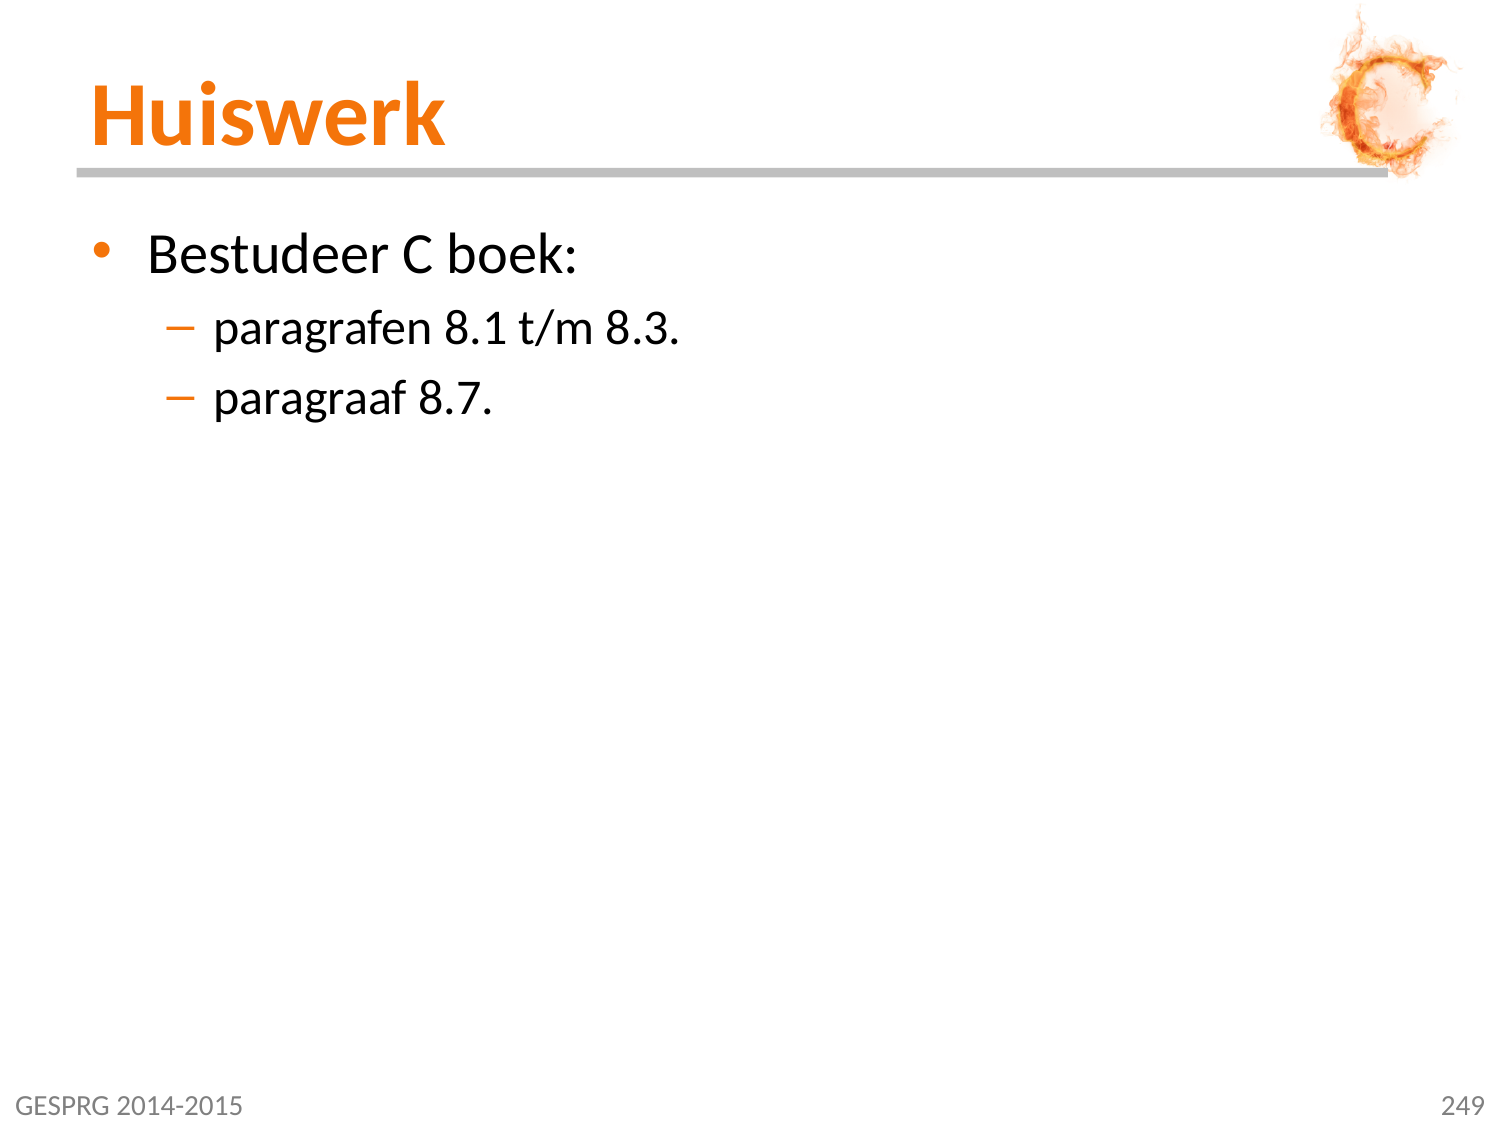

# Huiswerk
Bestudeer C boek:
paragrafen 8.1 t/m 8.3.
paragraaf 8.7.

GESPRG 2014-2015
249